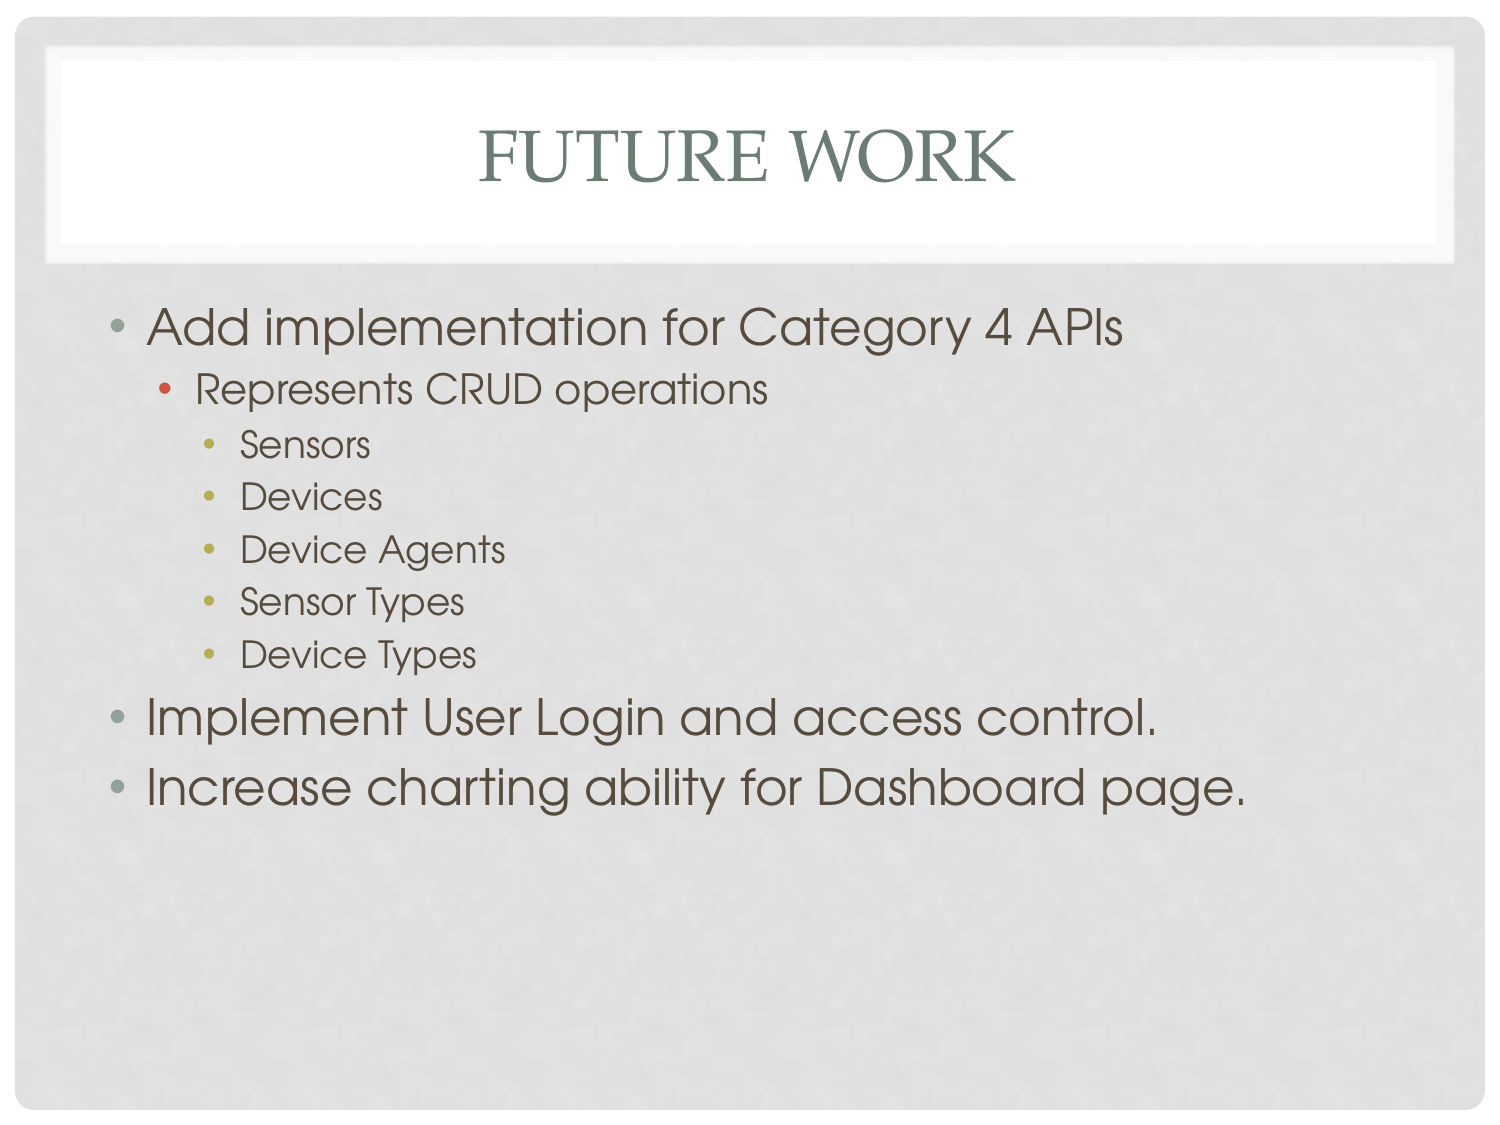

# Future work
Add implementation for Category 4 APIs
Represents CRUD operations
Sensors
Devices
Device Agents
Sensor Types
Device Types
Implement User Login and access control.
Increase charting ability for Dashboard page.